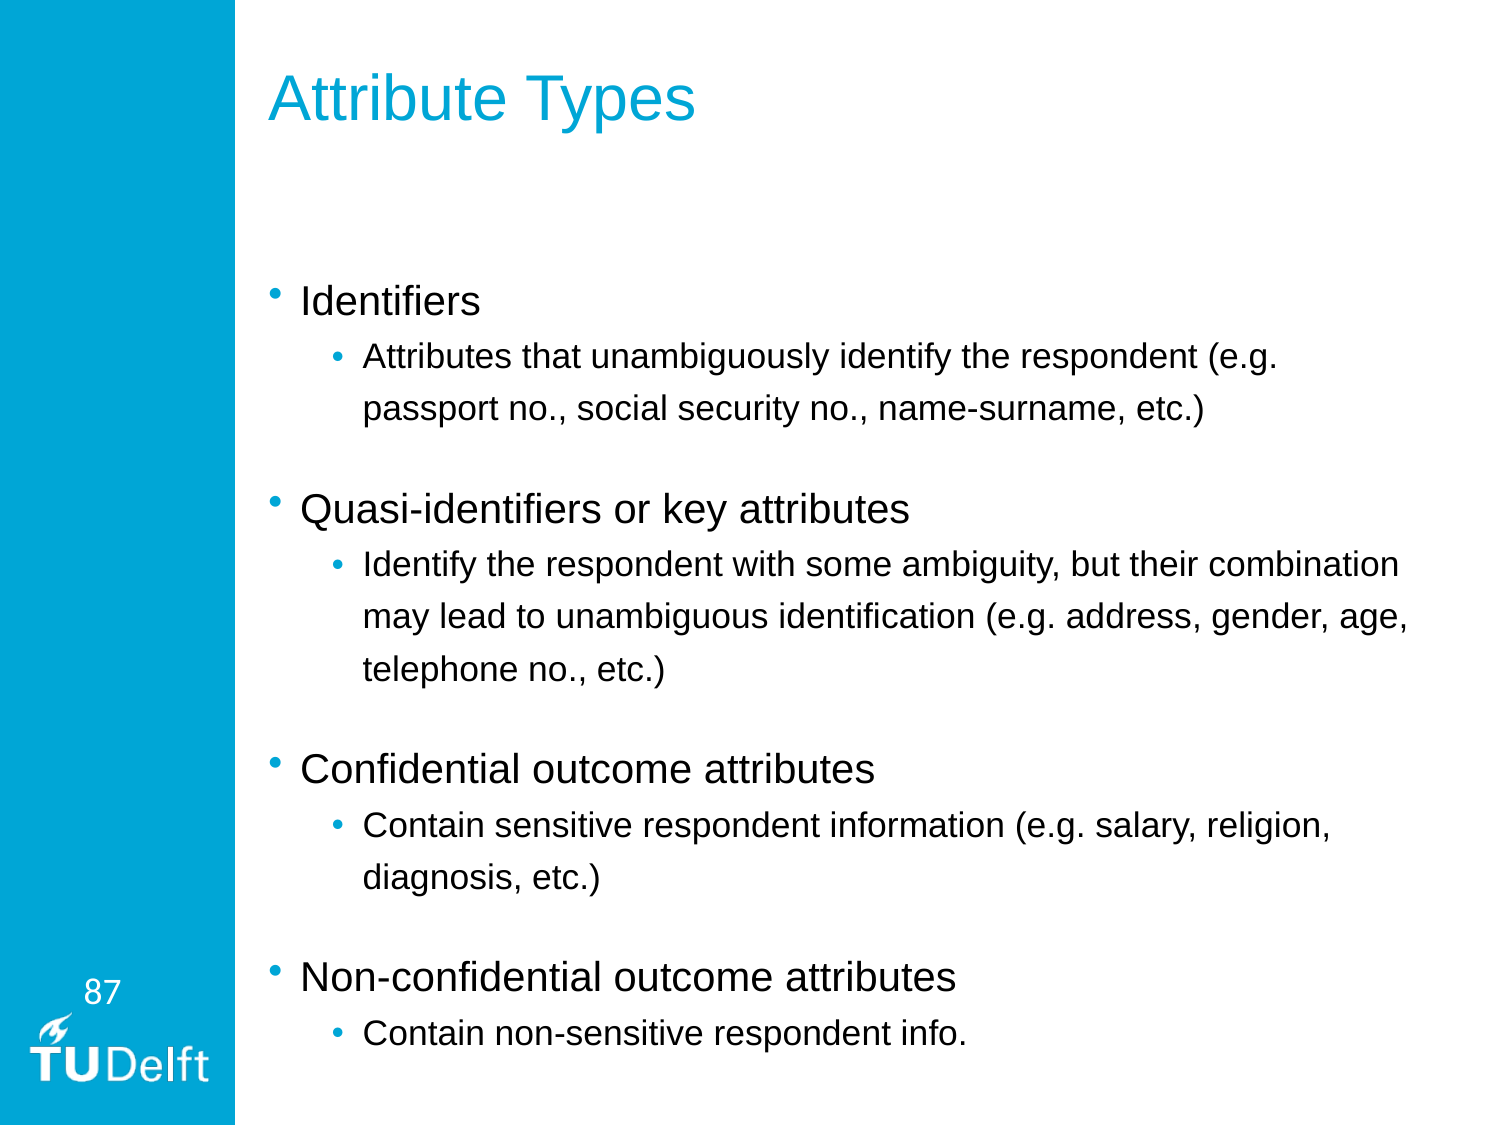

# Attribute Types
Identifiers
Attributes that unambiguously identify the respondent (e.g. passport no., social security no., name-surname, etc.)

Quasi-identifiers or key attributes
Identify the respondent with some ambiguity, but their combination may lead to unambiguous identification (e.g. address, gender, age, telephone no., etc.)

Confidential outcome attributes
Contain sensitive respondent information (e.g. salary, religion, diagnosis, etc.)

Non-confidential outcome attributes
Contain non-sensitive respondent info.